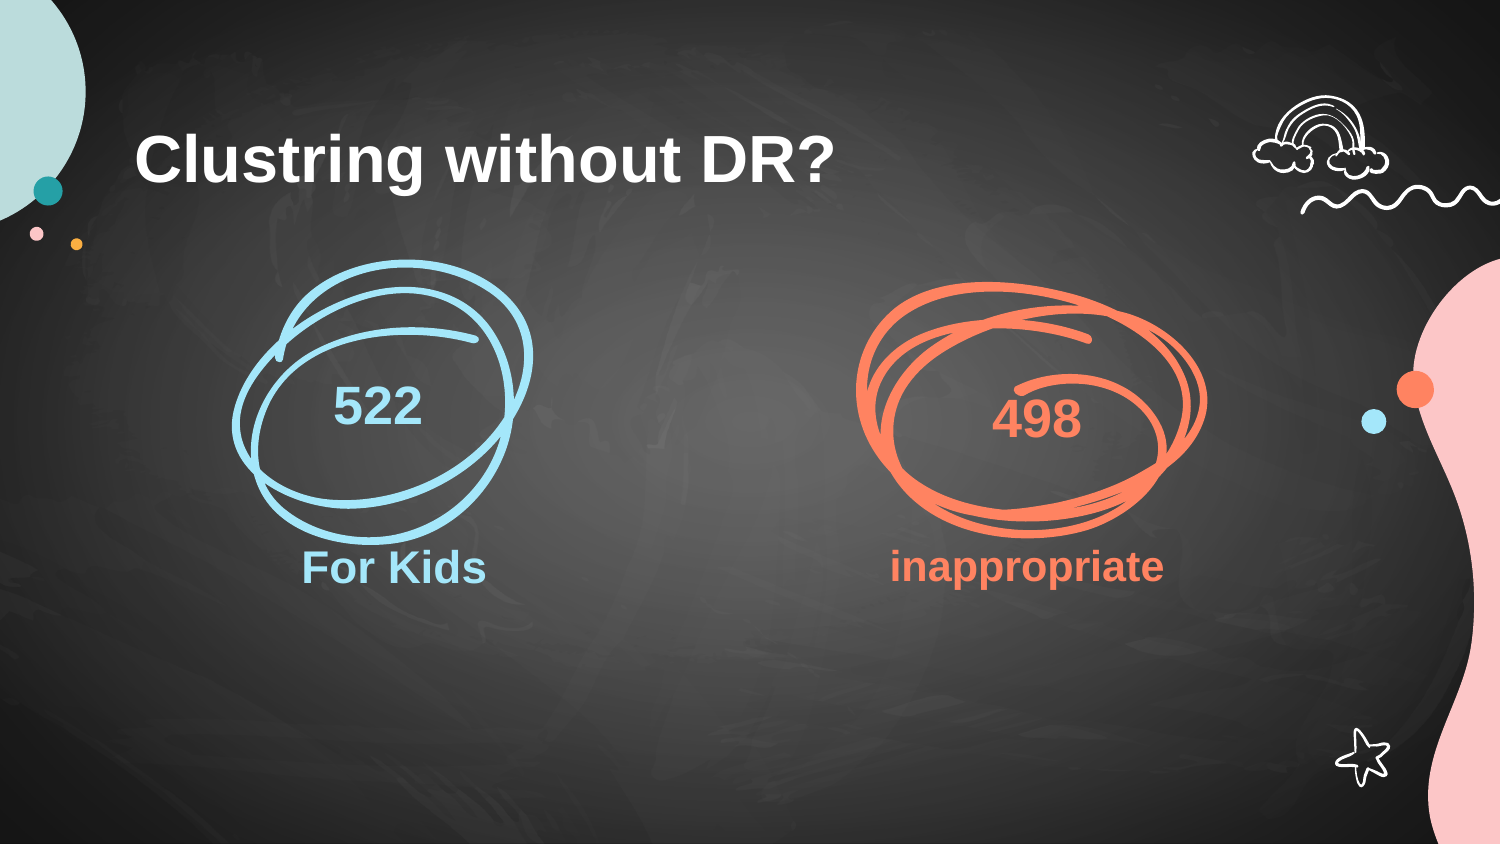

# Clustring without DR?

522
498
inappropriate
For Kids